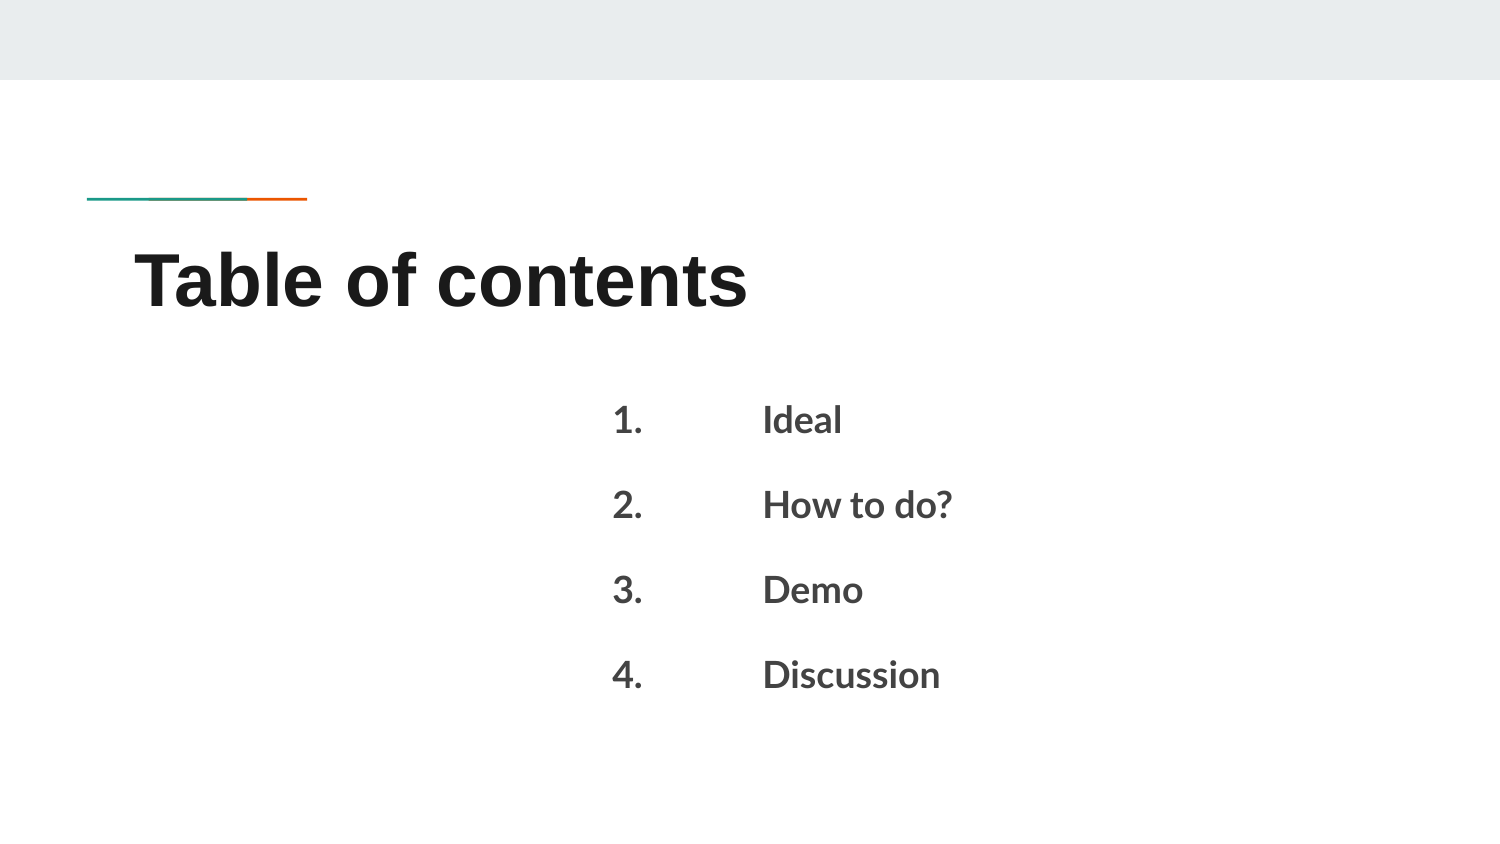

# Table of contents
1.	Ideal
2. 	How to do?
3.	Demo
4.	Discussion